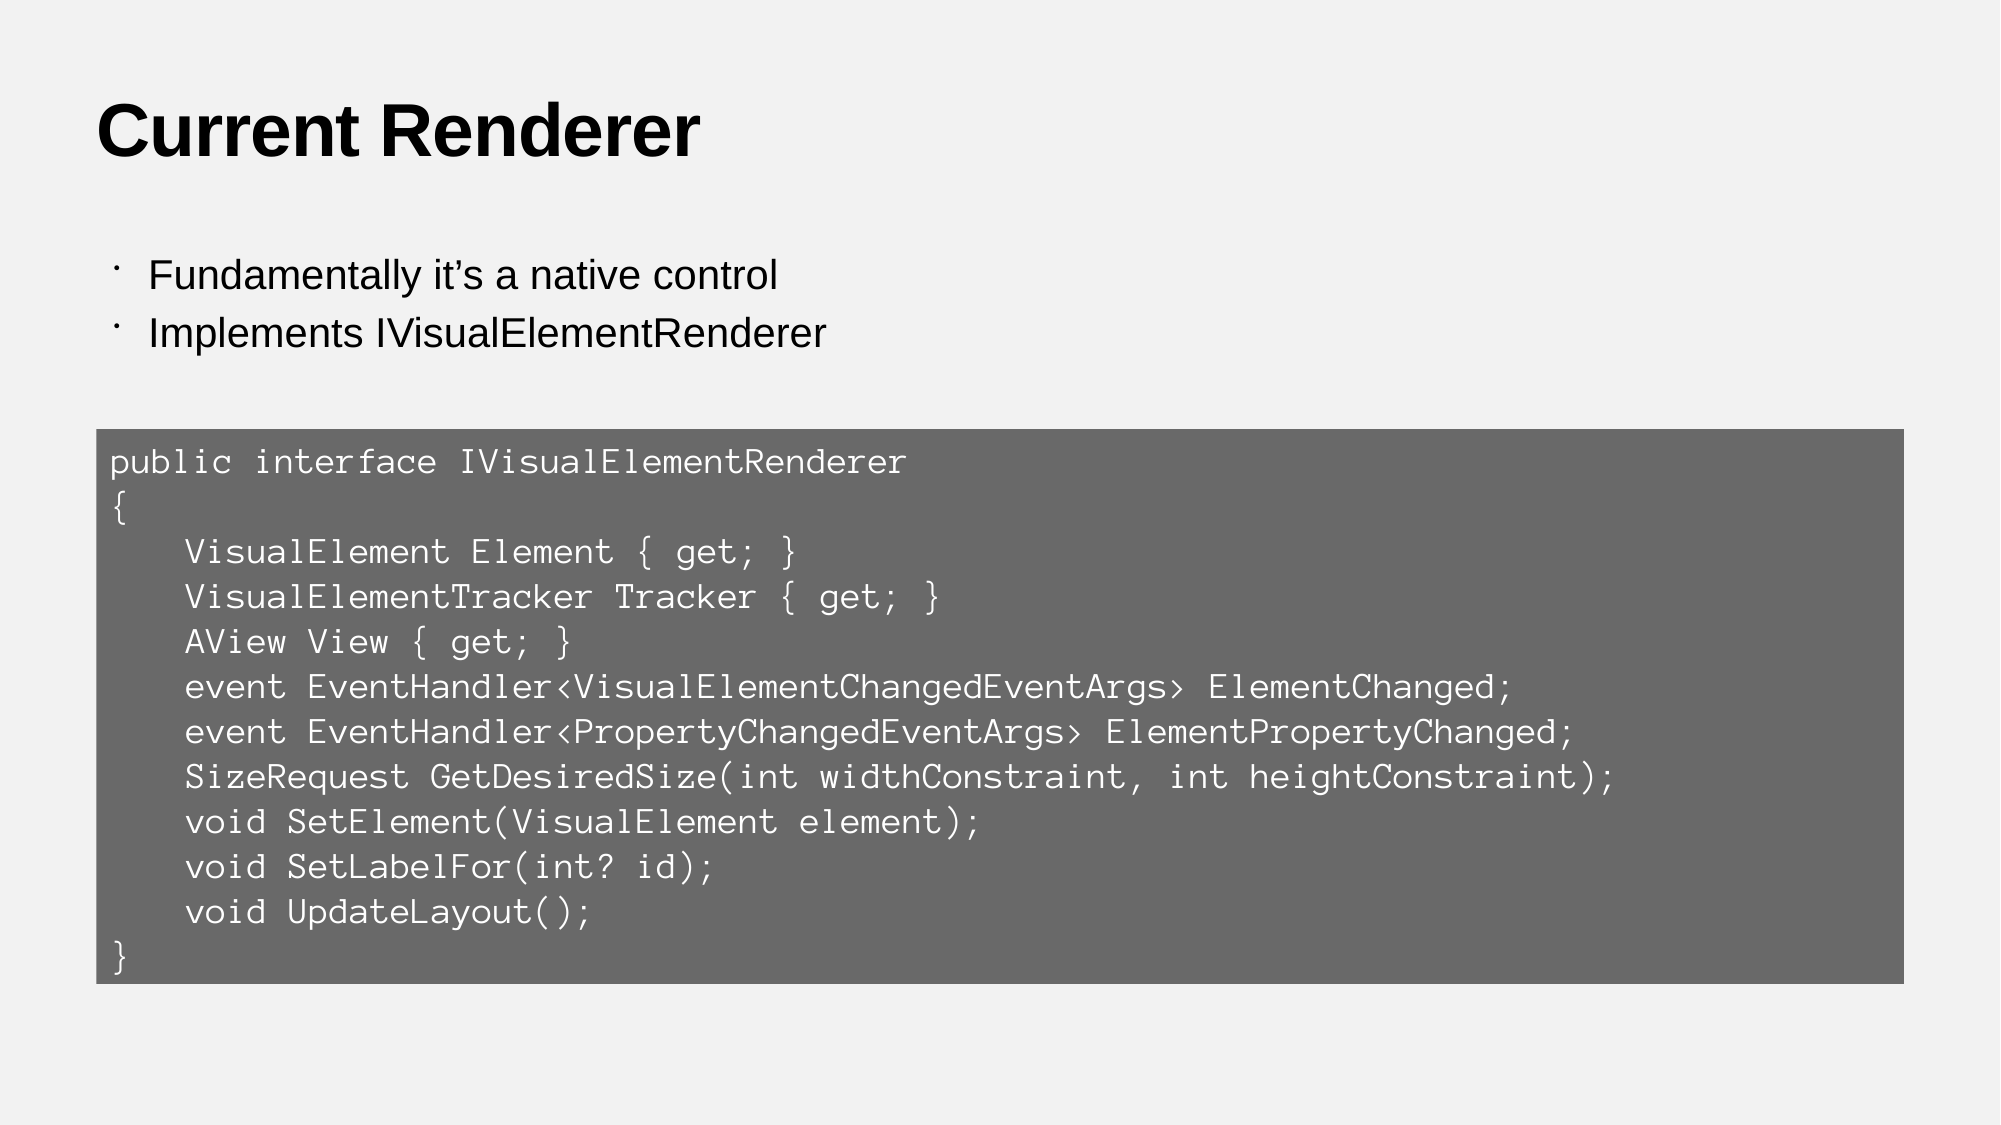

# Current Renderer
Fundamentally it’s a native control
Implements IVisualElementRenderer

public interface IVisualElementRenderer
{
VisualElement Element { get; }
VisualElementTracker Tracker { get; }
AView View { get; }
event EventHandler<VisualElementChangedEventArgs> ElementChanged;
event EventHandler<PropertyChangedEventArgs> ElementPropertyChanged;
SizeRequest GetDesiredSize(int widthConstraint, int heightConstraint);
void SetElement(VisualElement element);
void SetLabelFor(int? id);
void UpdateLayout();
}